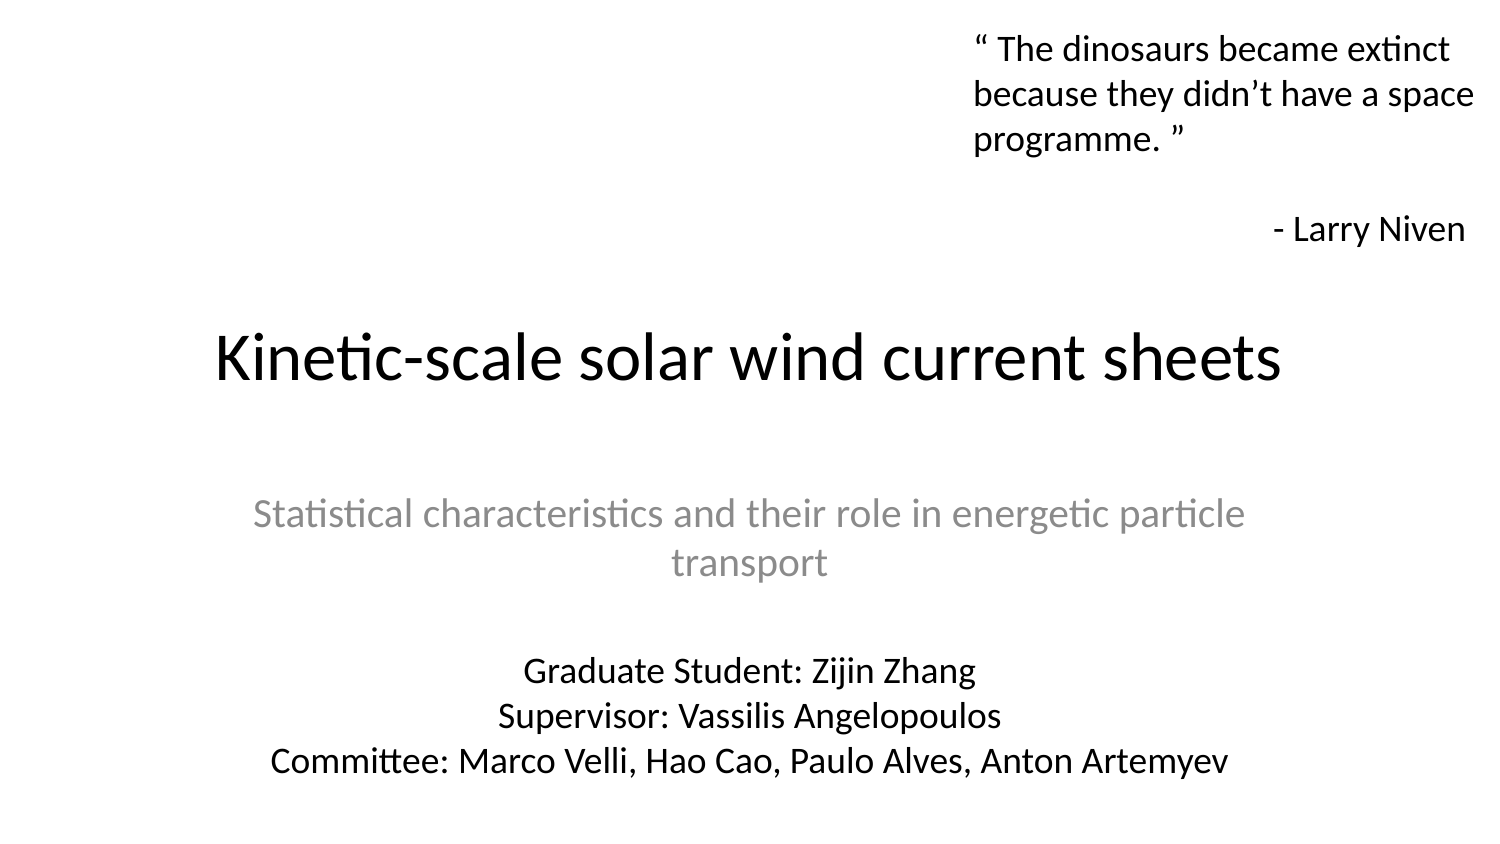

“ The dinosaurs became extinct because they didn’t have a space programme. ”
					- Larry Niven
# Kinetic-scale solar wind current sheets
Statistical characteristics and their role in energetic particle transport
Graduate Student: Zijin Zhang
Supervisor: Vassilis Angelopoulos
Committee: Marco Velli, Hao Cao, Paulo Alves, Anton Artemyev